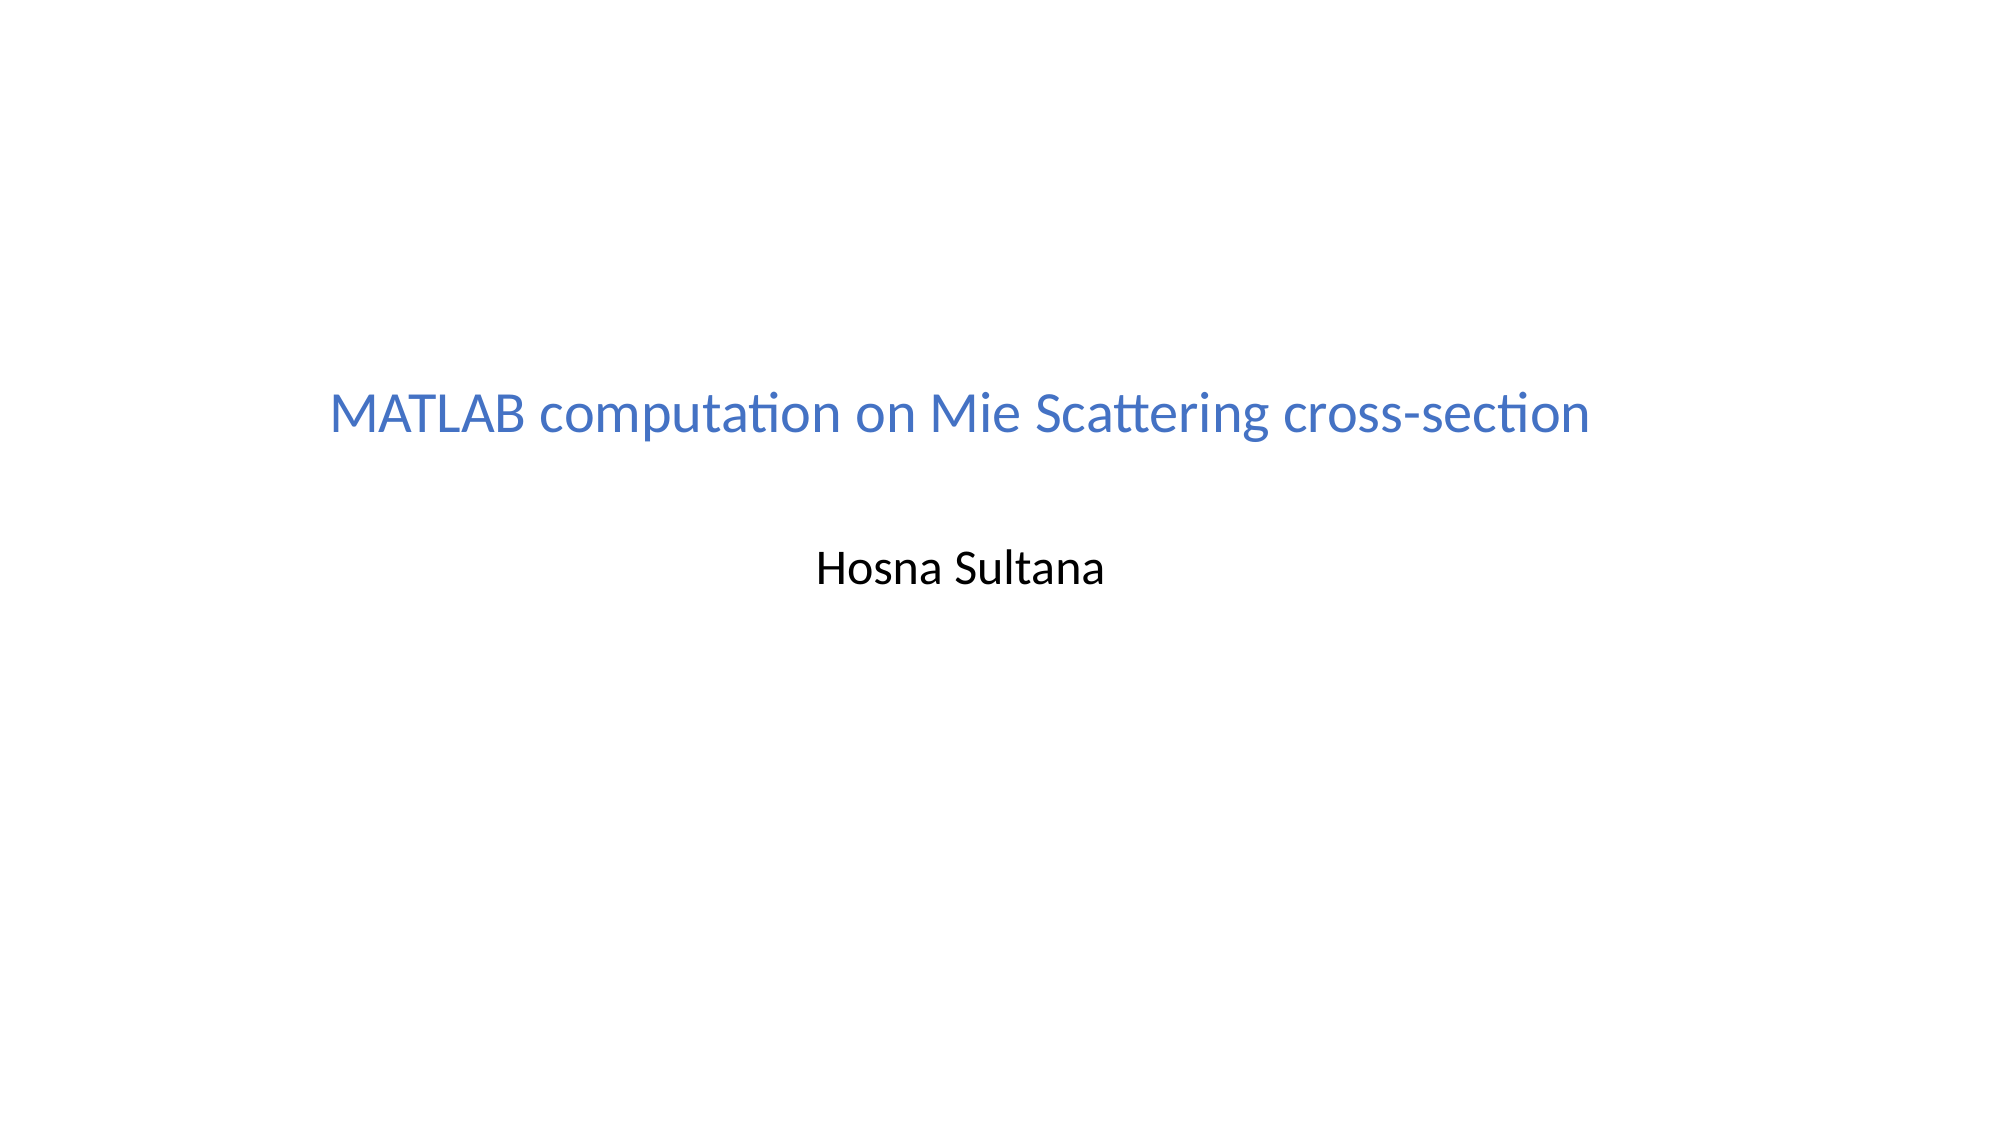

MATLAB computation on Mie Scattering cross-section

Hosna Sultana